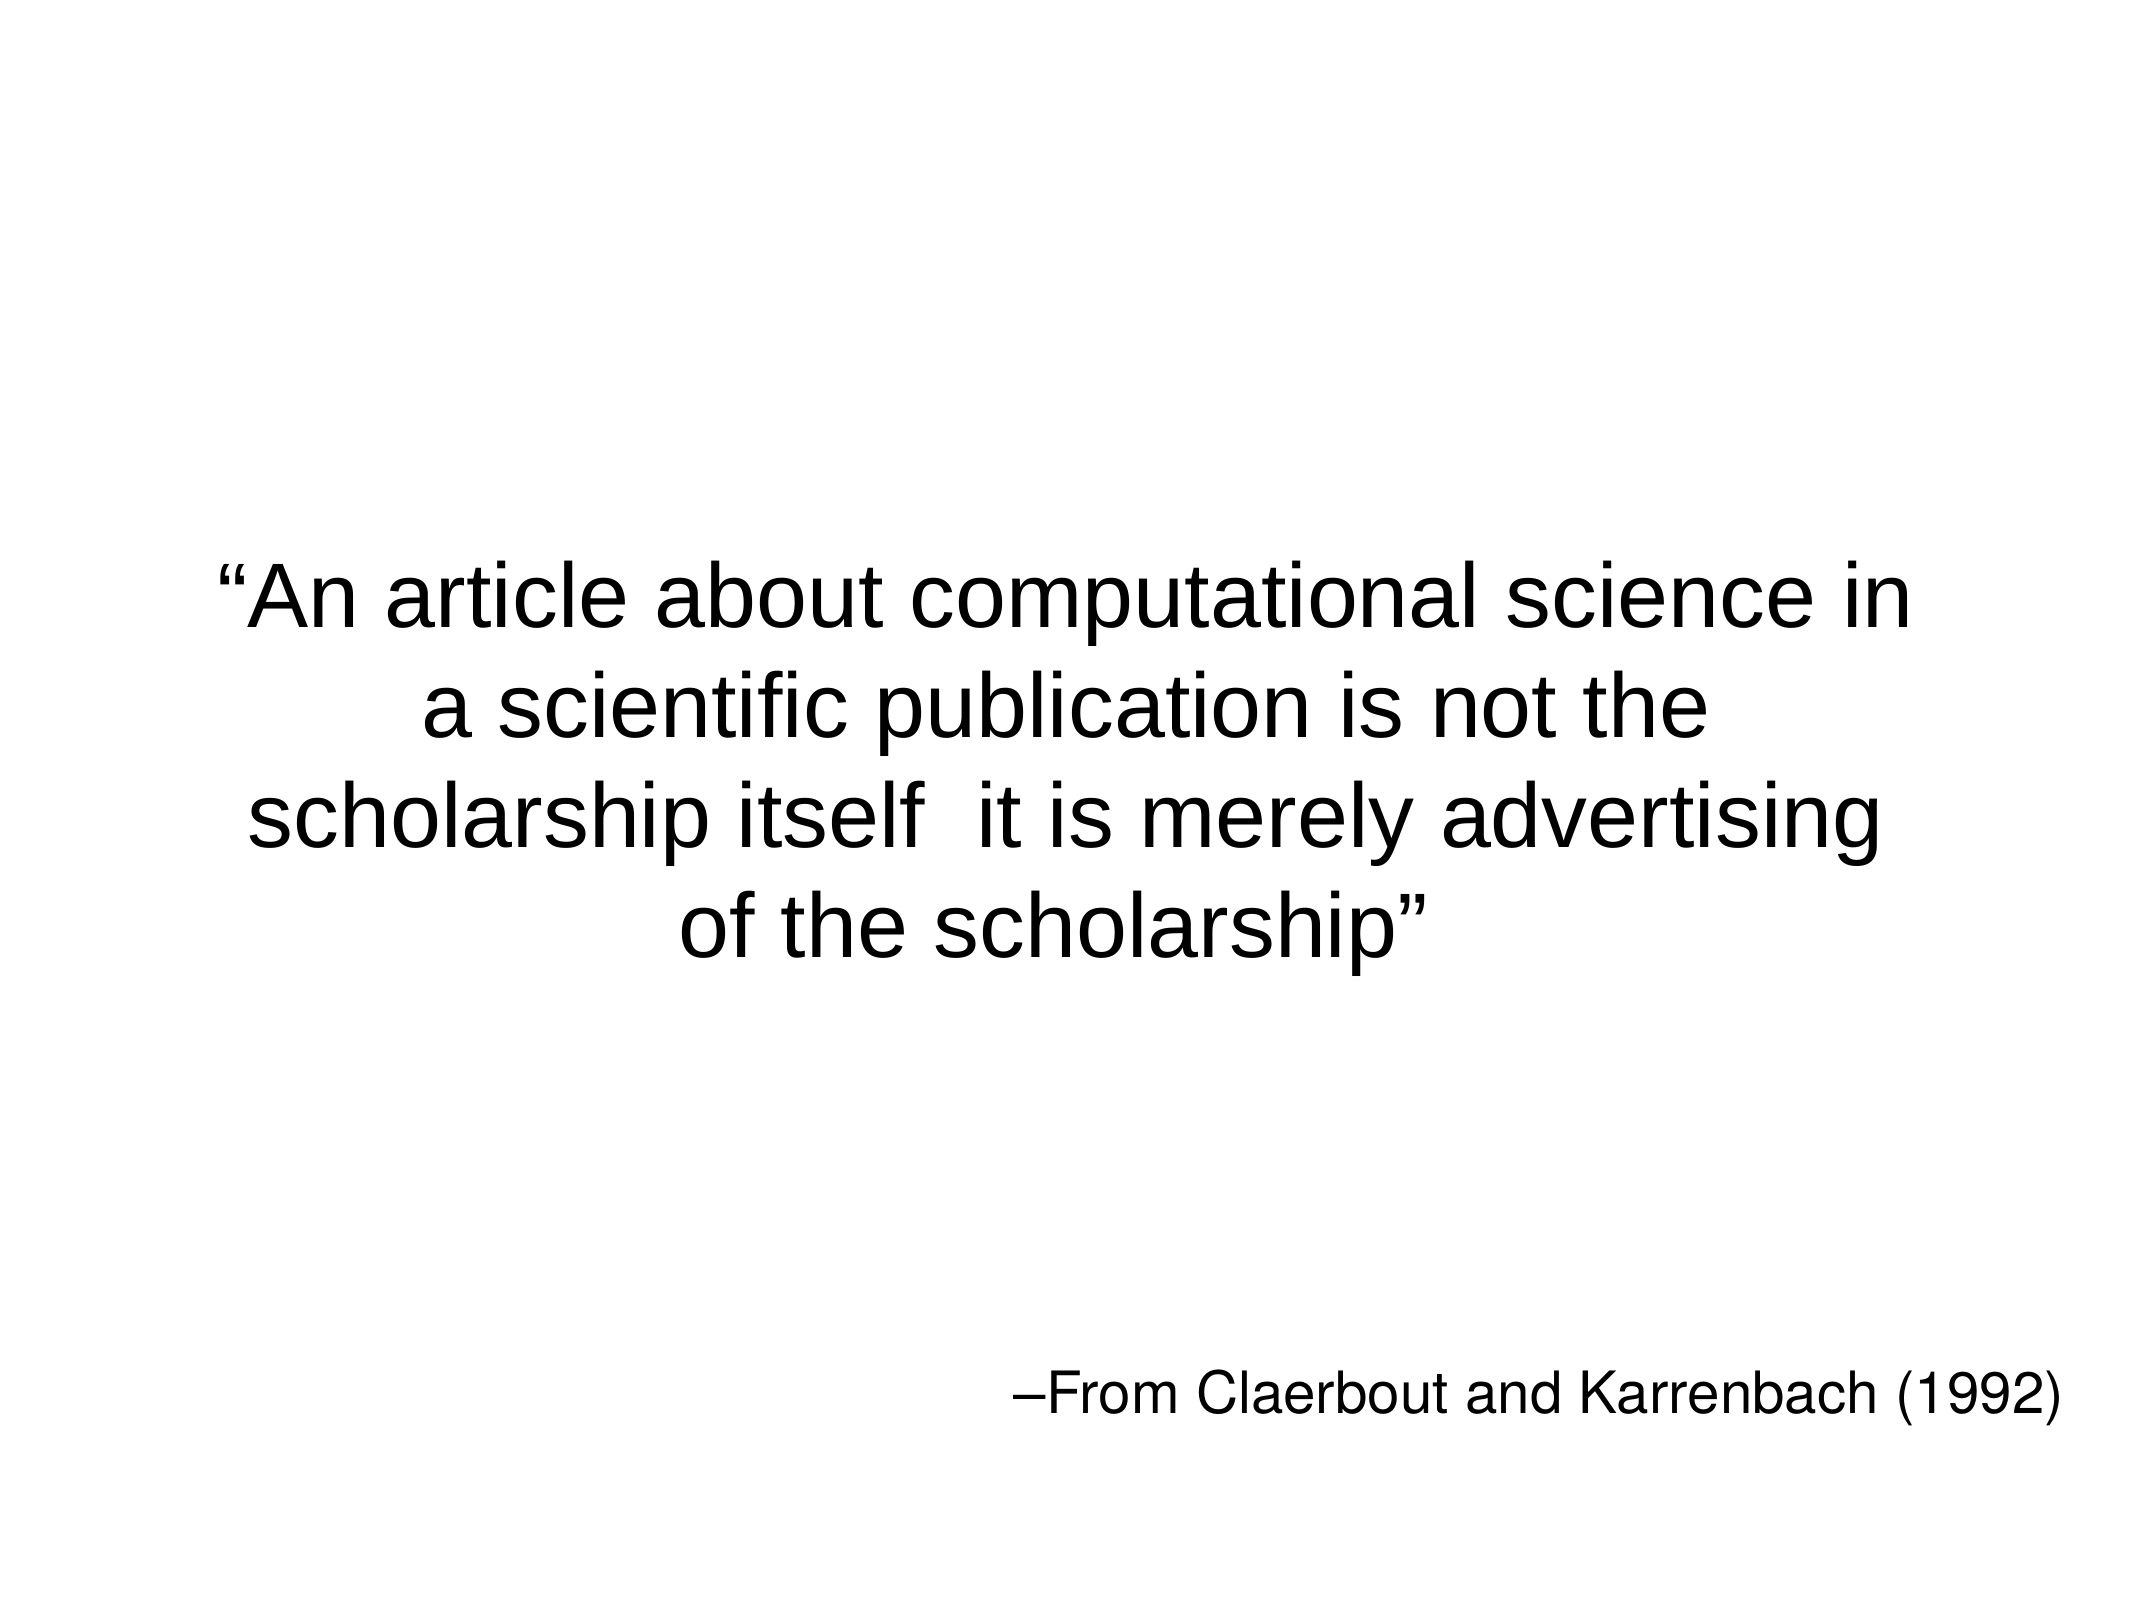

“An article about computational science in a scientific publication is not the scholarship itself  it is merely advertising of the scholarship”
–From Claerbout and Karrenbach (1992)